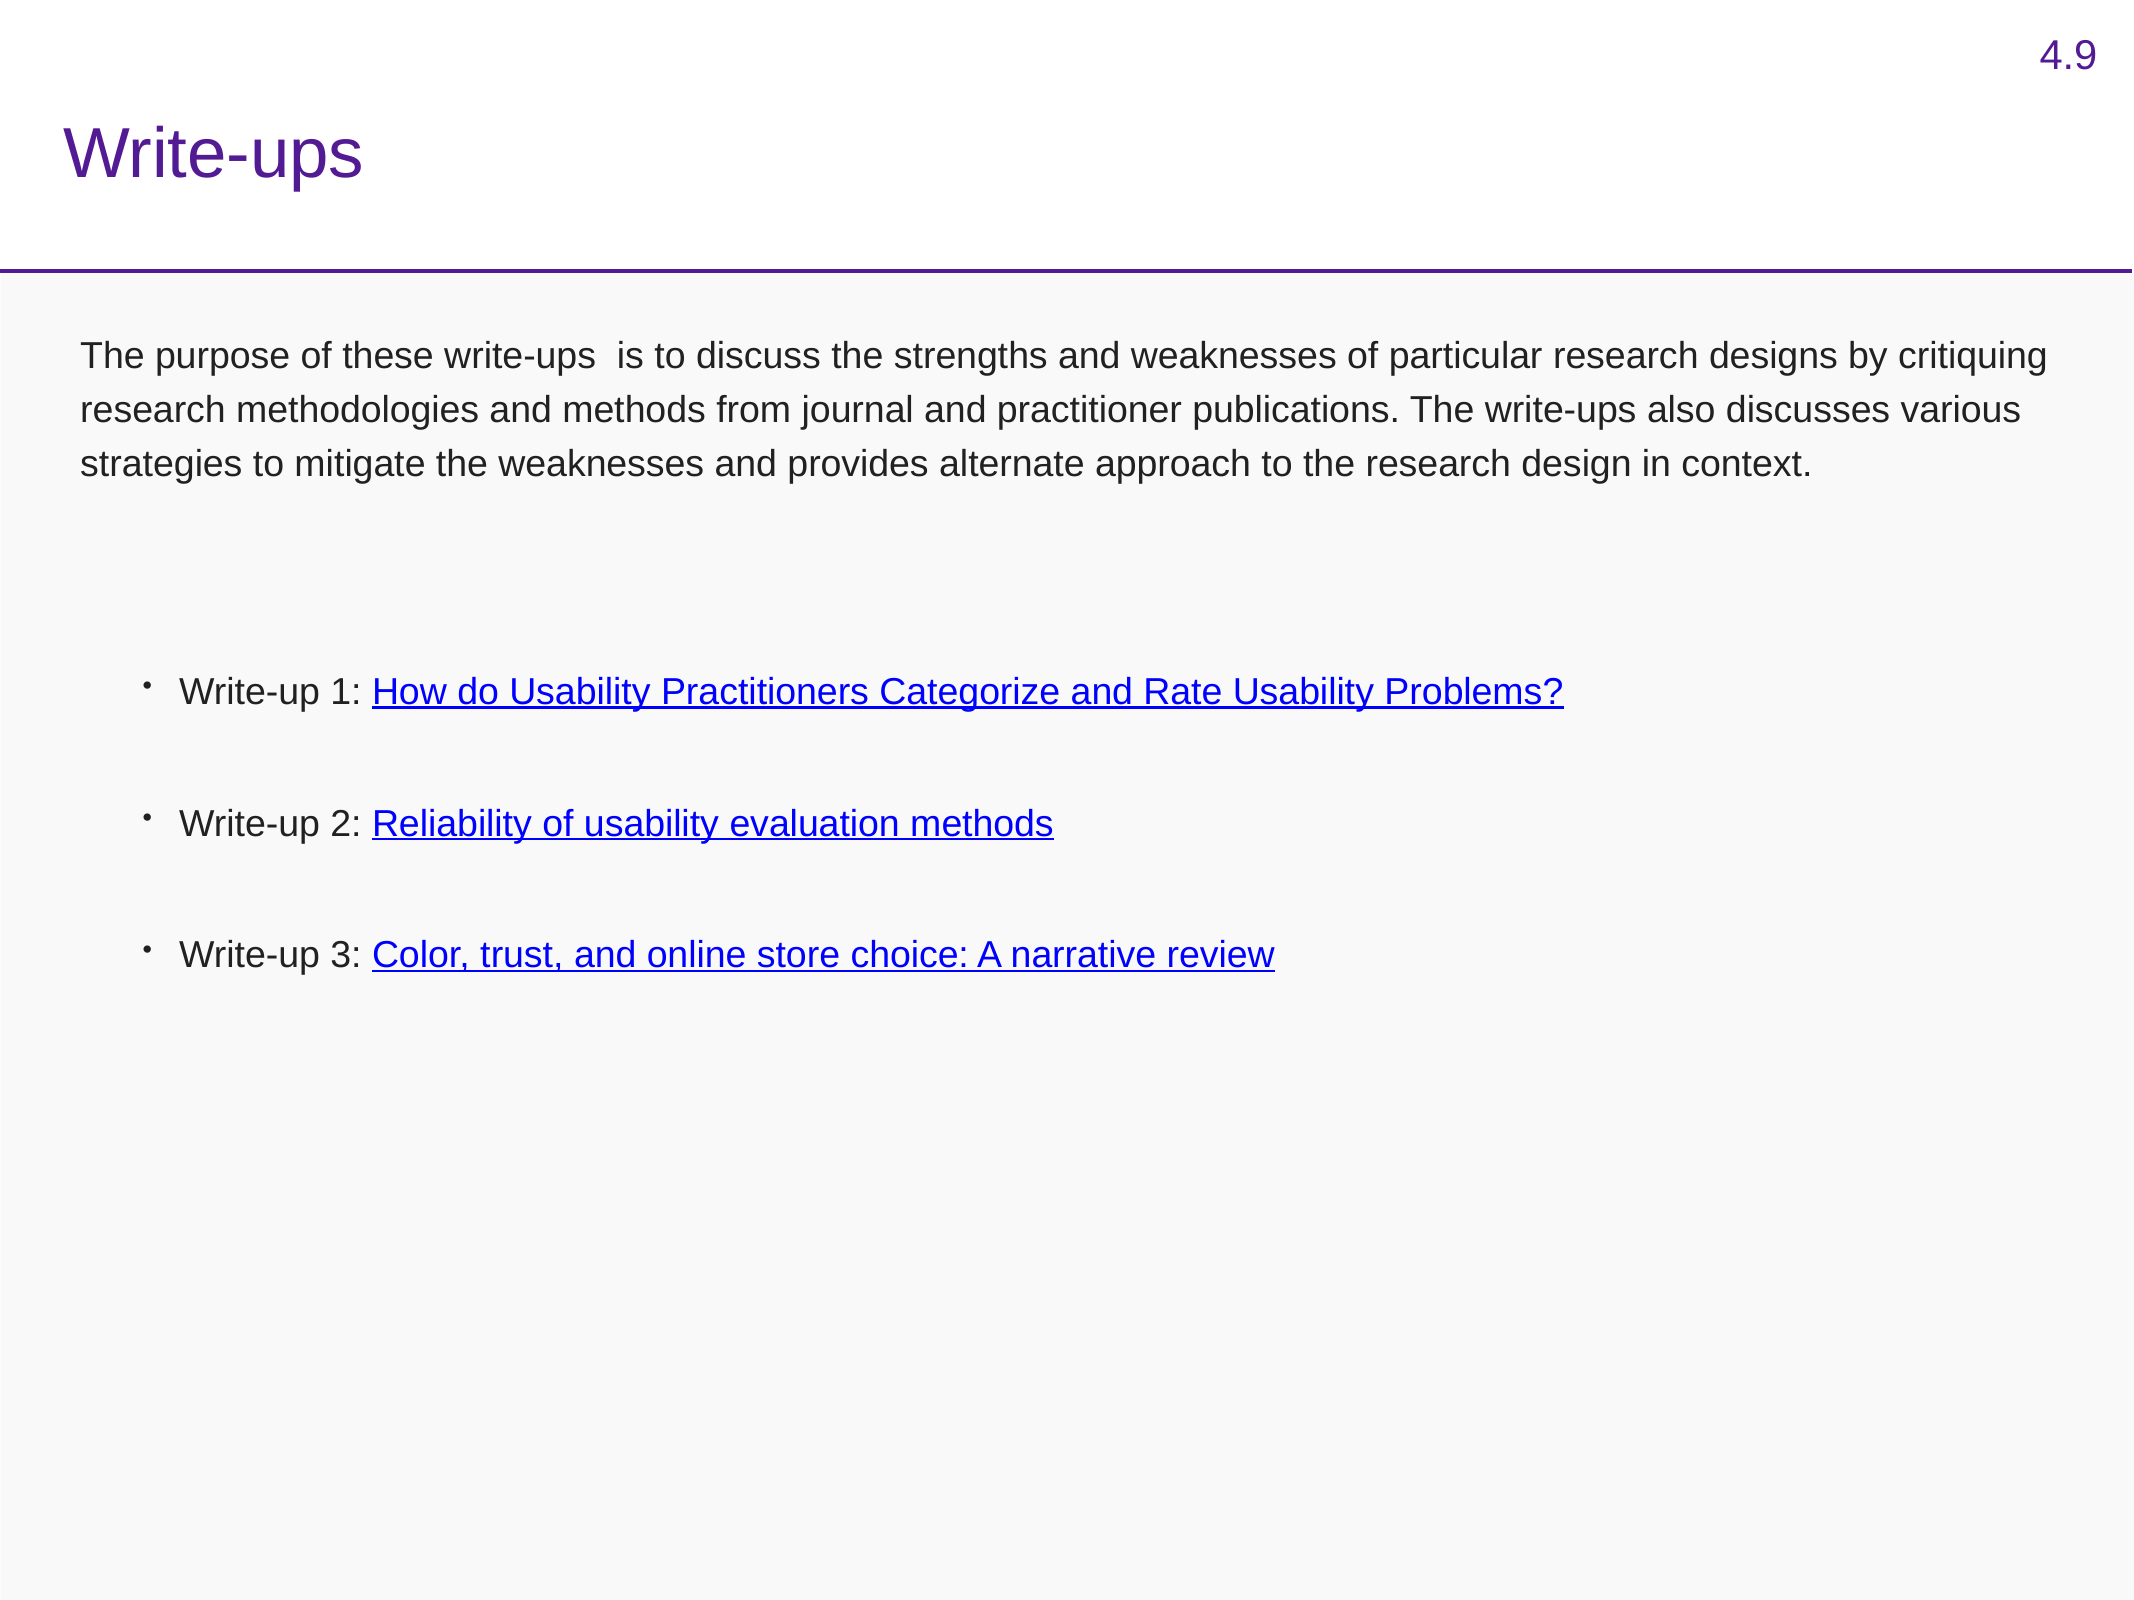

4.9
Write-ups

The purpose of these write-ups  is to discuss the strengths and weaknesses of particular research designs by critiquing research methodologies and methods from journal and practitioner publications. The write-ups also discusses various strategies to mitigate the weaknesses and provides alternate approach to the research design in context.

Write-up 1: How do Usability Practitioners Categorize and Rate Usability Problems?
Write-up 2: Reliability of usability evaluation methods
Write-up 3: Color, trust, and online store choice: A narrative review